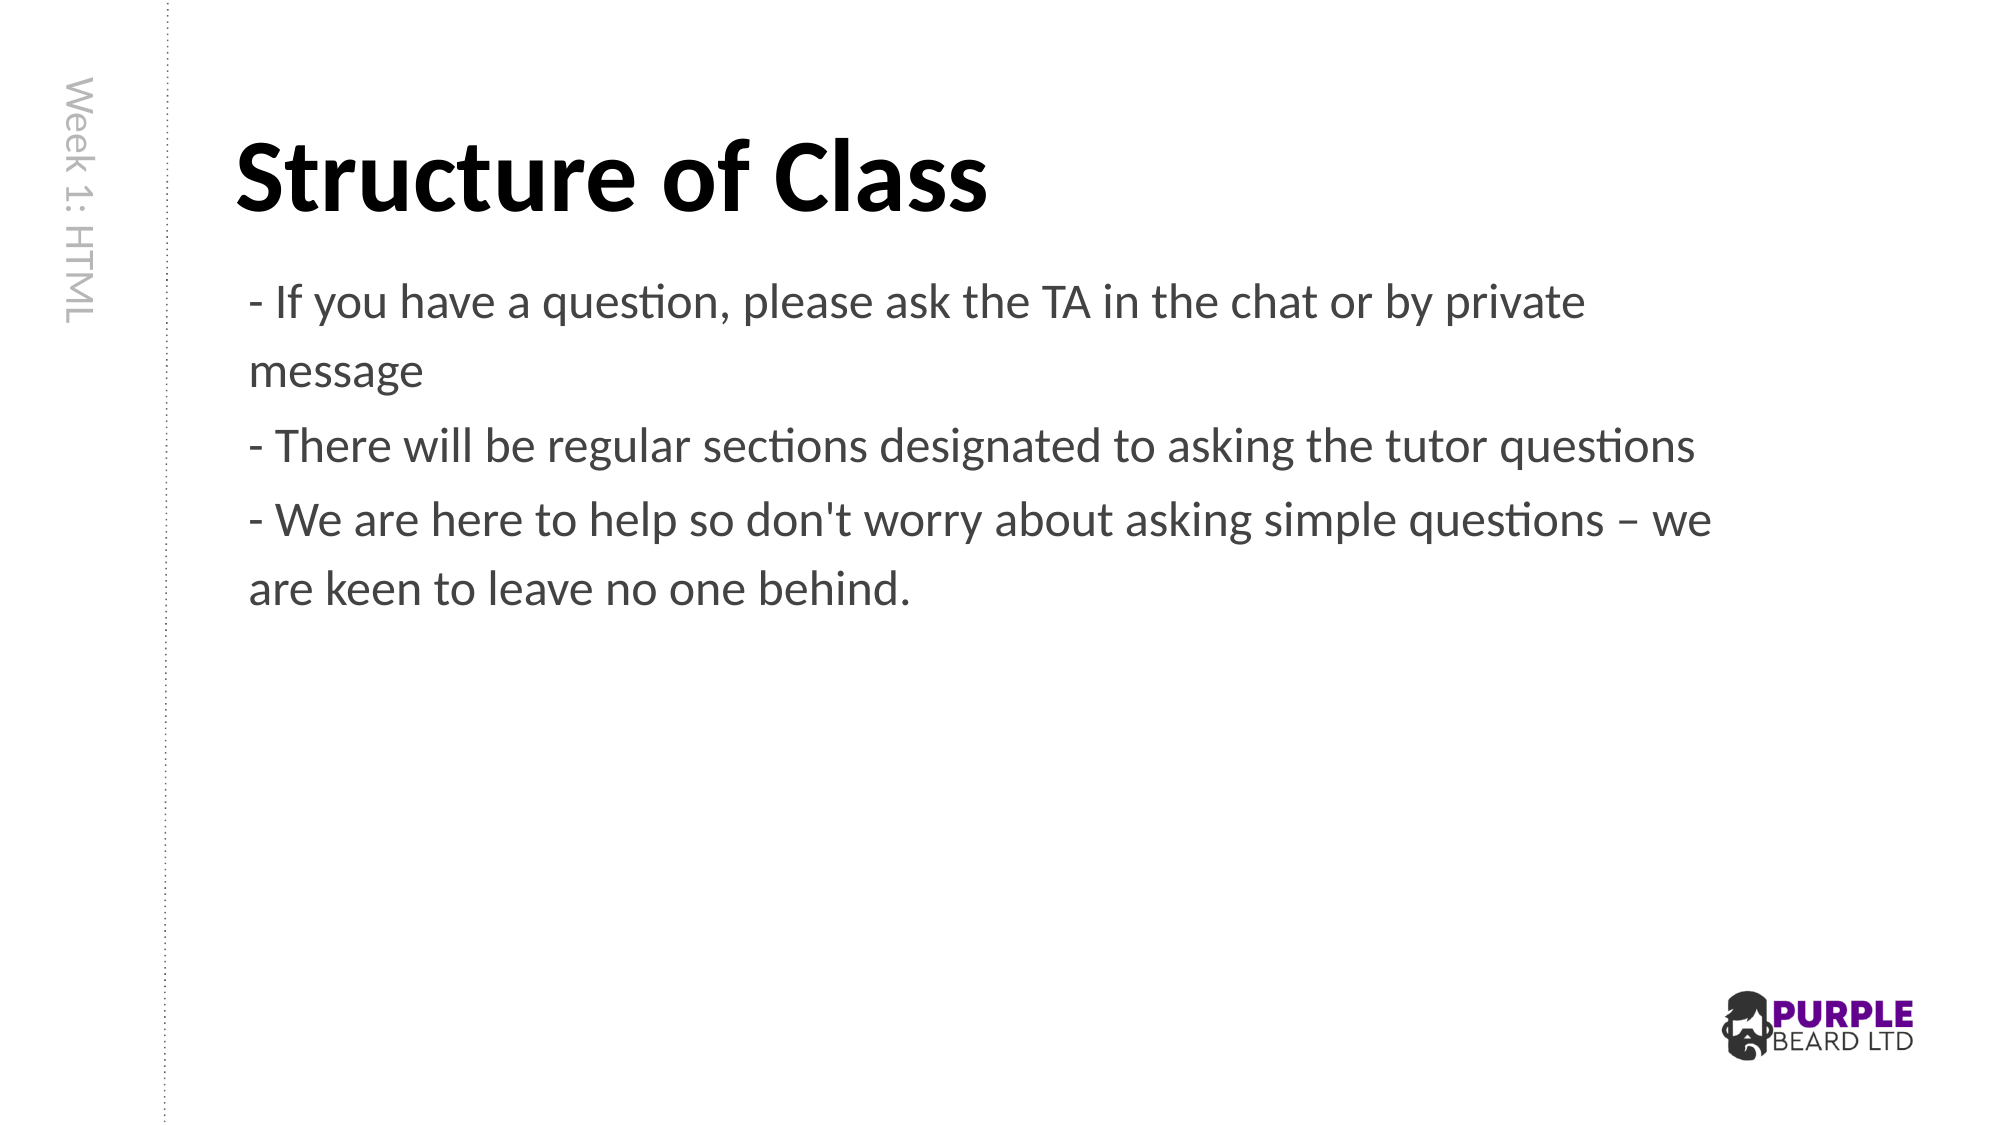

# Structure of Class
- If you have a question, please ask the TA in the chat or by private message
- There will be regular sections designated to asking the tutor questions
- We are here to help so don't worry about asking simple questions – we are keen to leave no one behind.
Week 1: HTML